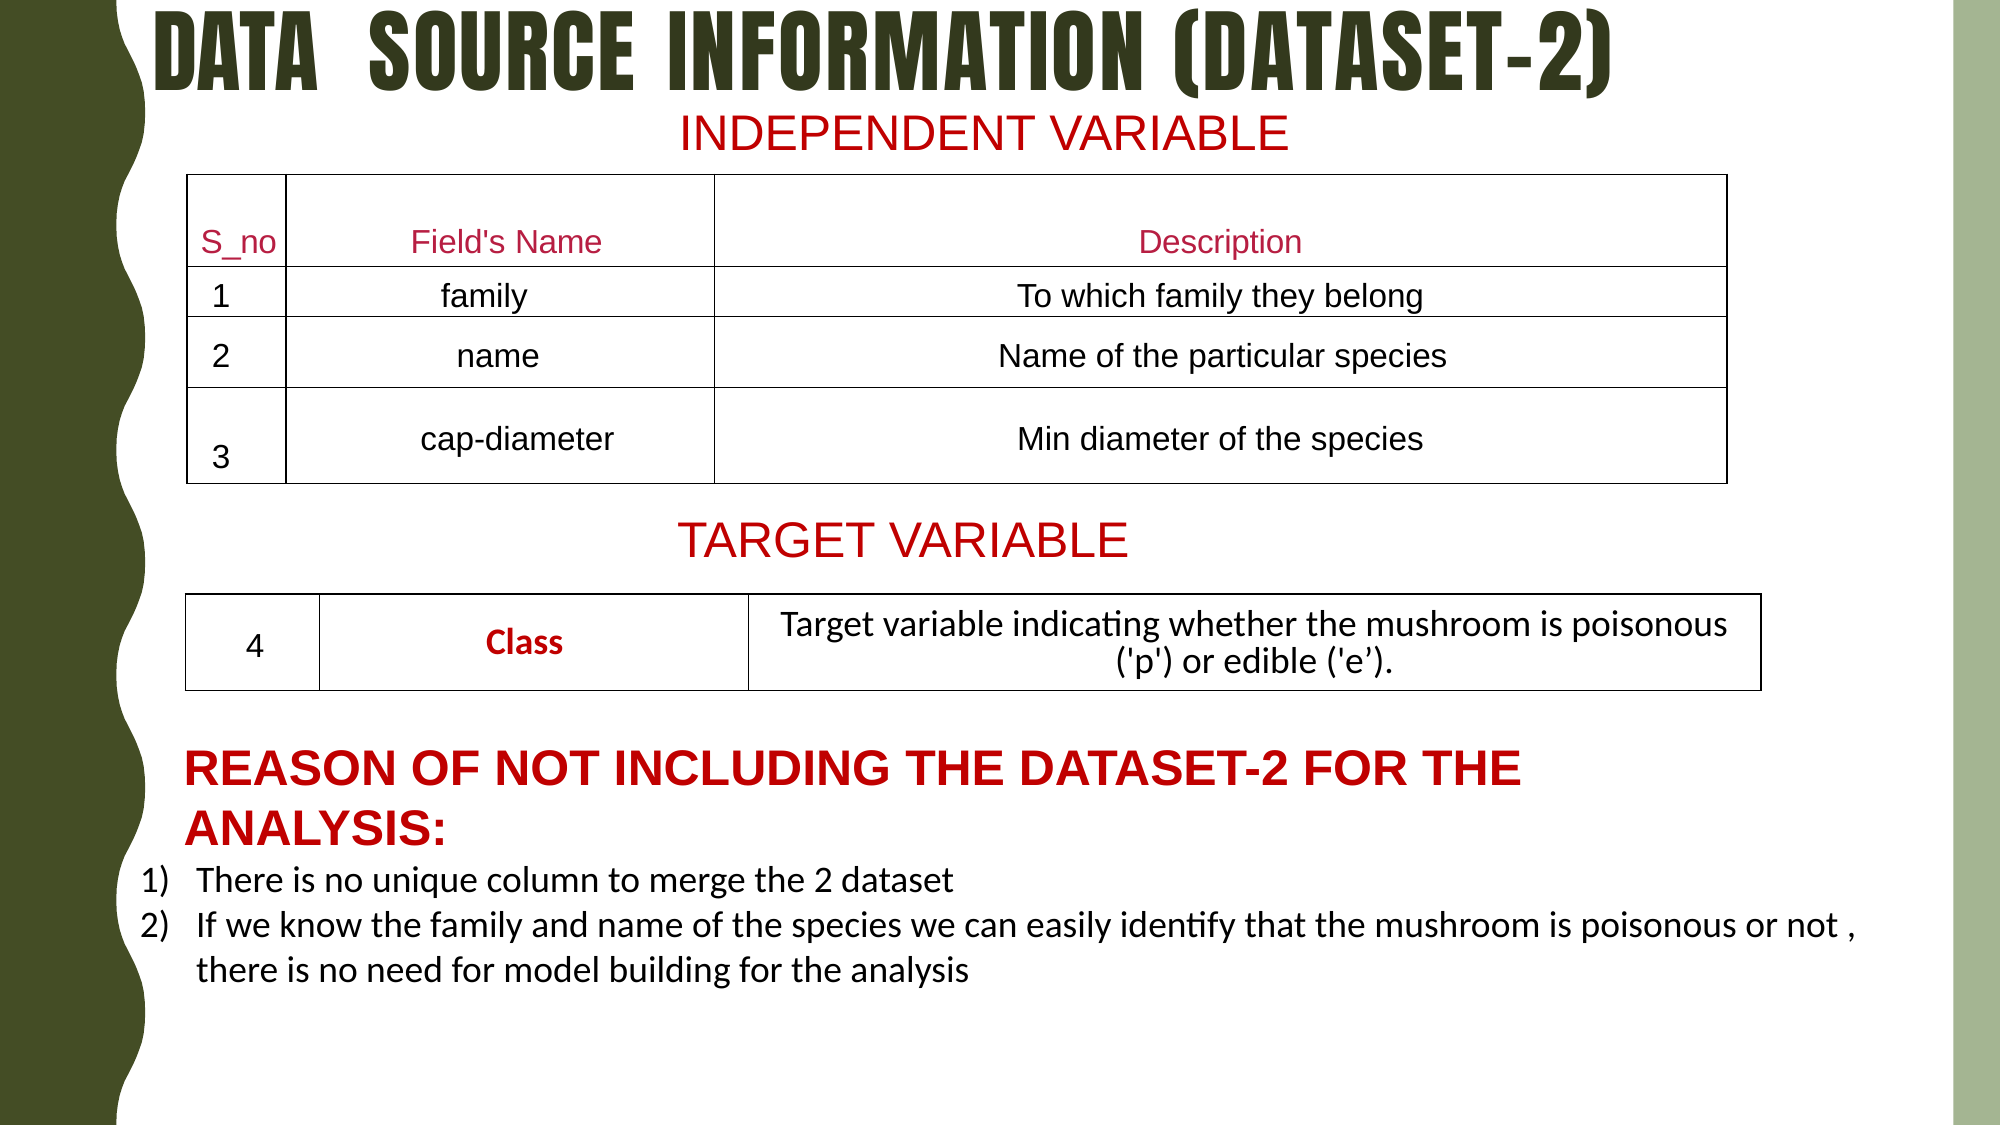

# DATA	SOURCE INFORMATION (DATASET-2)
INDEPENDENT VARIABLE
| S\_no | Field's Name | Description |
| --- | --- | --- |
| 1 | family | To which family they belong |
| 2 | name | Name of the particular species |
| 3 | cap-diameter | Min diameter of the species |
TARGET VARIABLE
| 4 | Class | Target variable indicating whether the mushroom is poisonous ('p') or edible ('e’). |
| --- | --- | --- |
REASON OF NOT INCLUDING THE DATASET-2 FOR THE ANALYSIS:

There is no unique column to merge the 2 dataset
If we know the family and name of the species we can easily identify that the mushroom is poisonous or not , there is no need for model building for the analysis